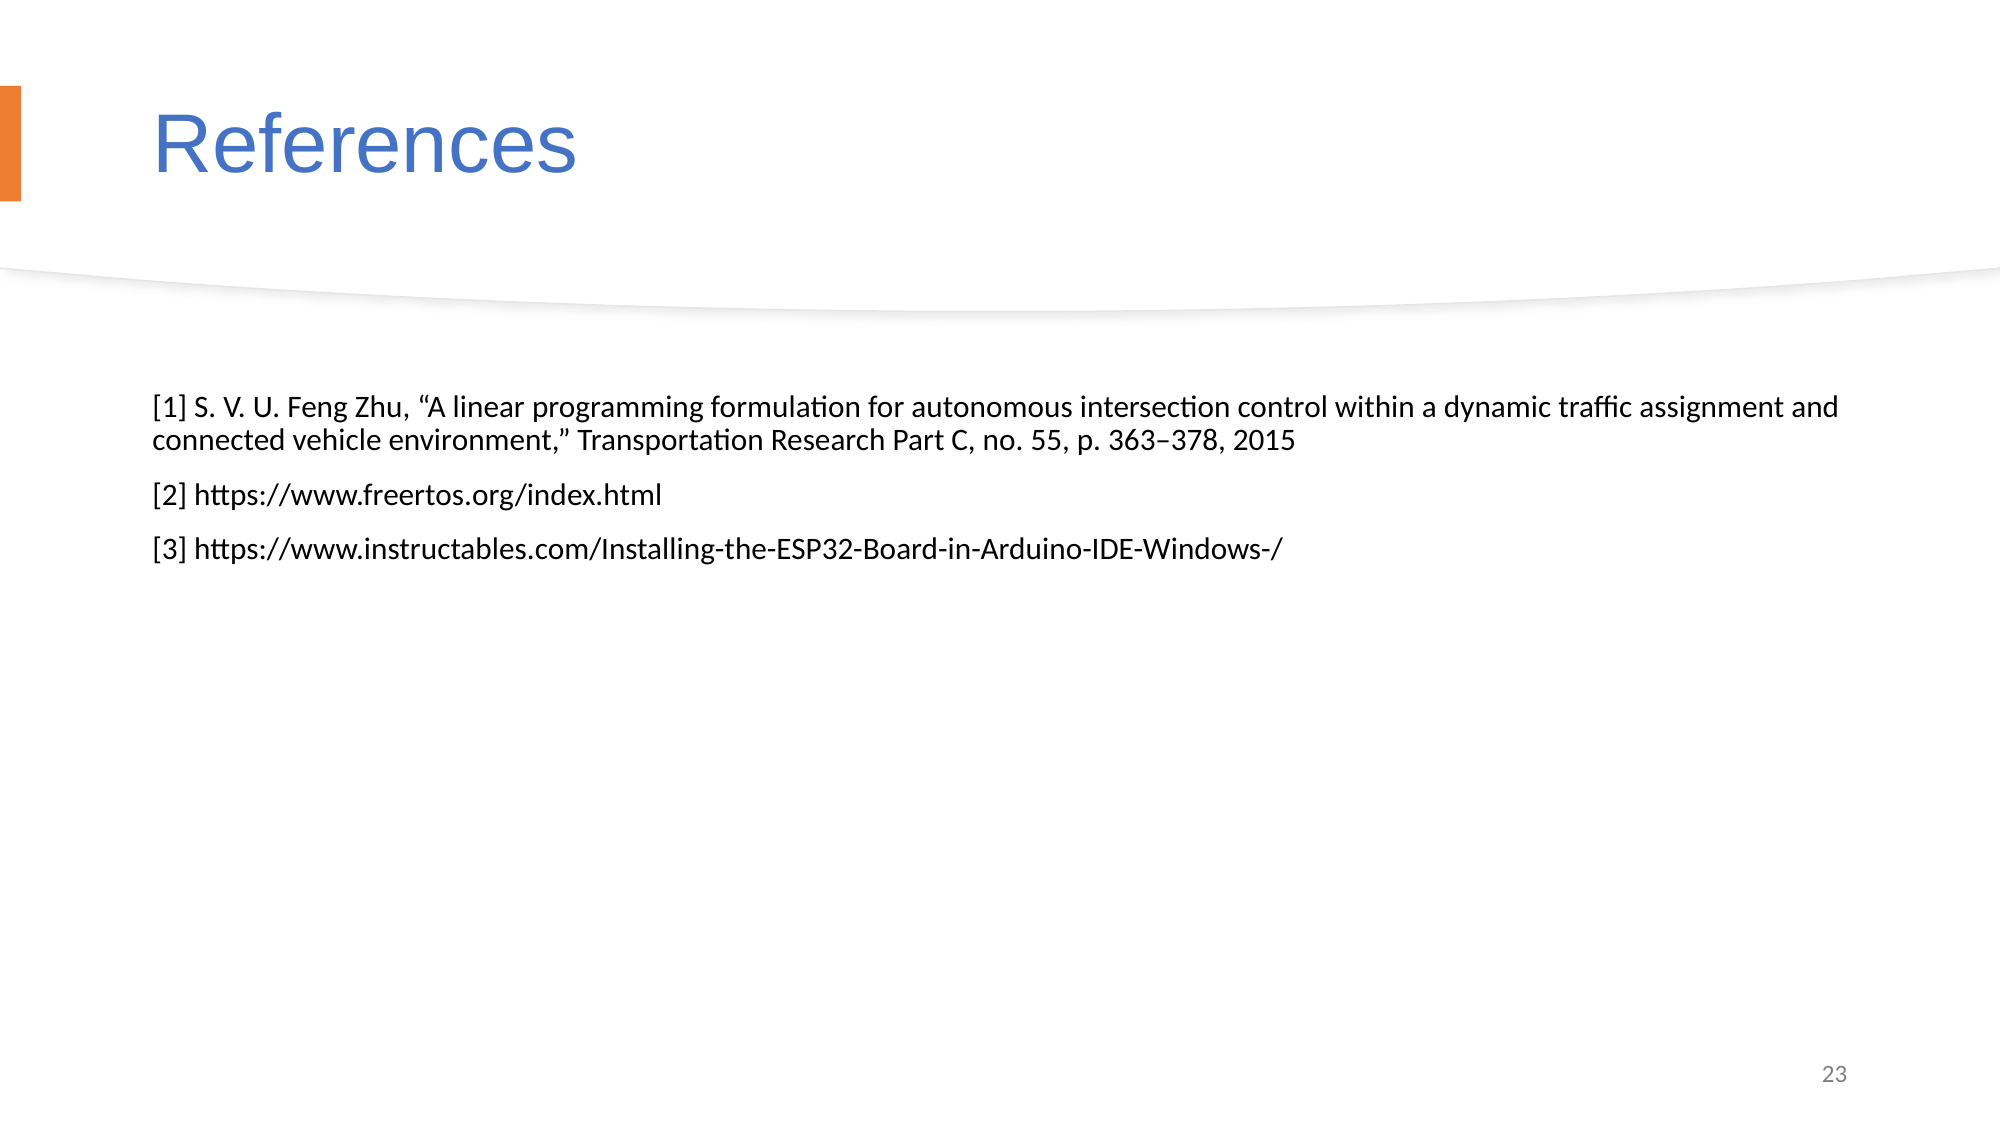

# References

[1] S. V. U. Feng Zhu, “A linear programming formulation for autonomous intersection control within a dynamic traffic assignment and connected vehicle environment,” Transportation Research Part C, no. 55, p. 363–378, 2015
[2] https://www.freertos.org/index.html
[3] https://www.instructables.com/Installing-the-ESP32-Board-in-Arduino-IDE-Windows-/
23